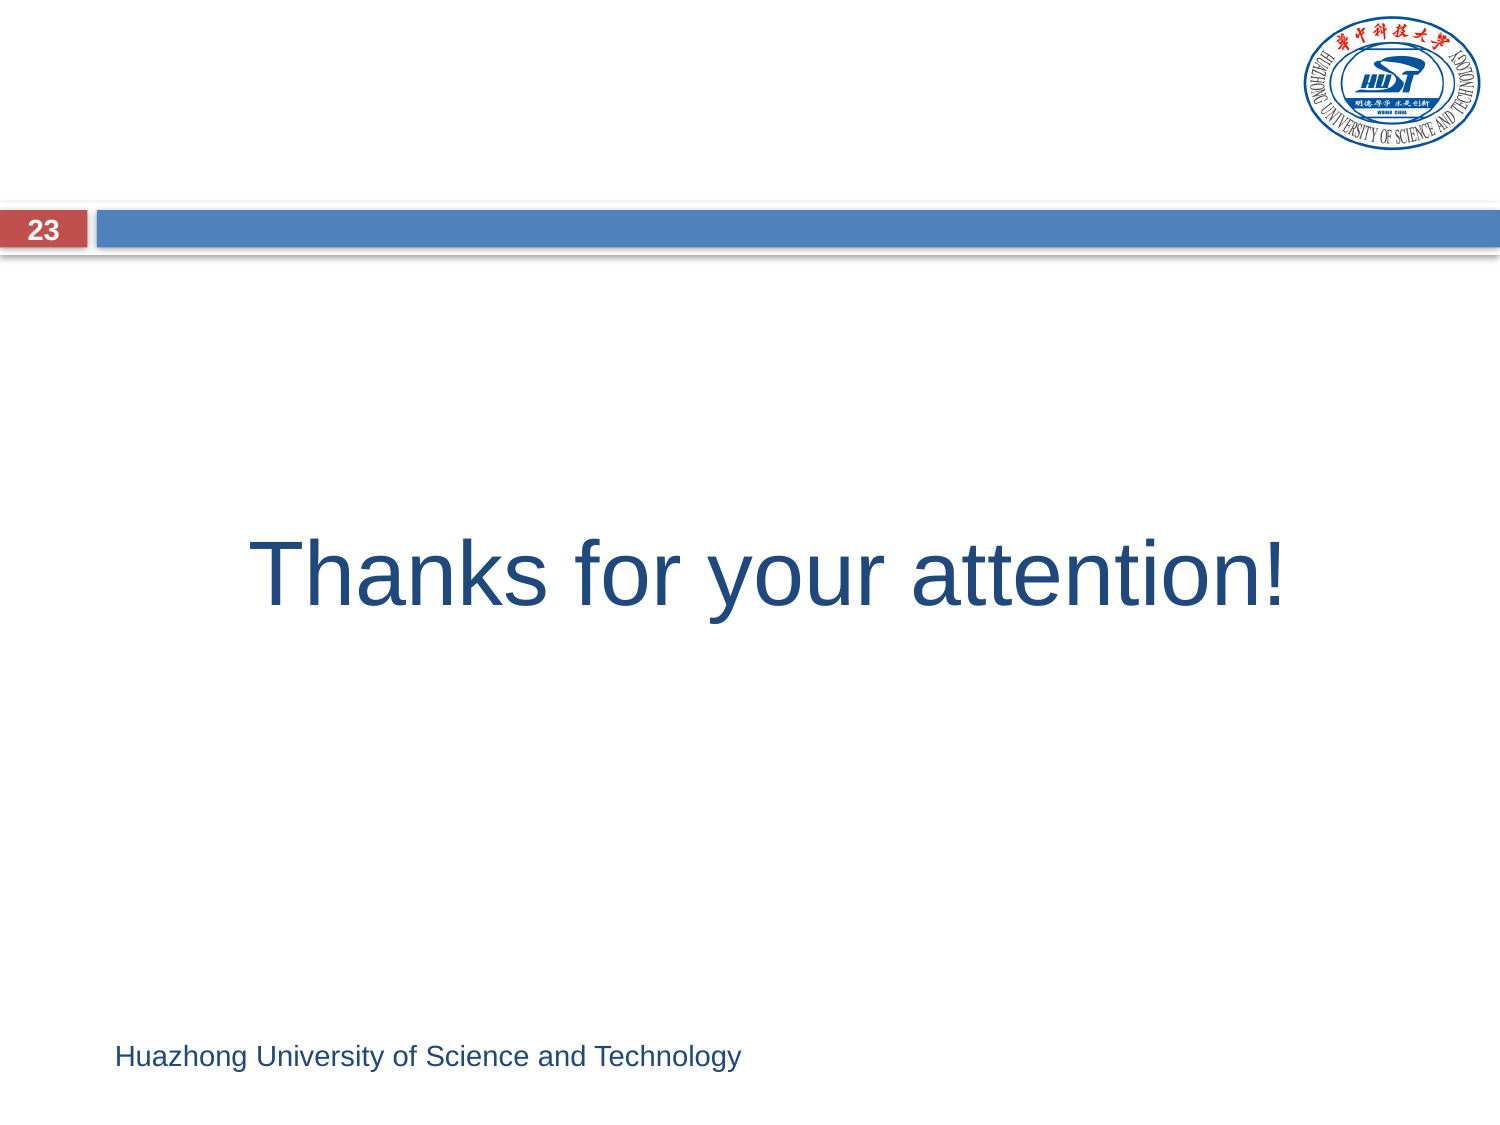

23
# Thanks for your attention!
Huazhong University of Science and Technology